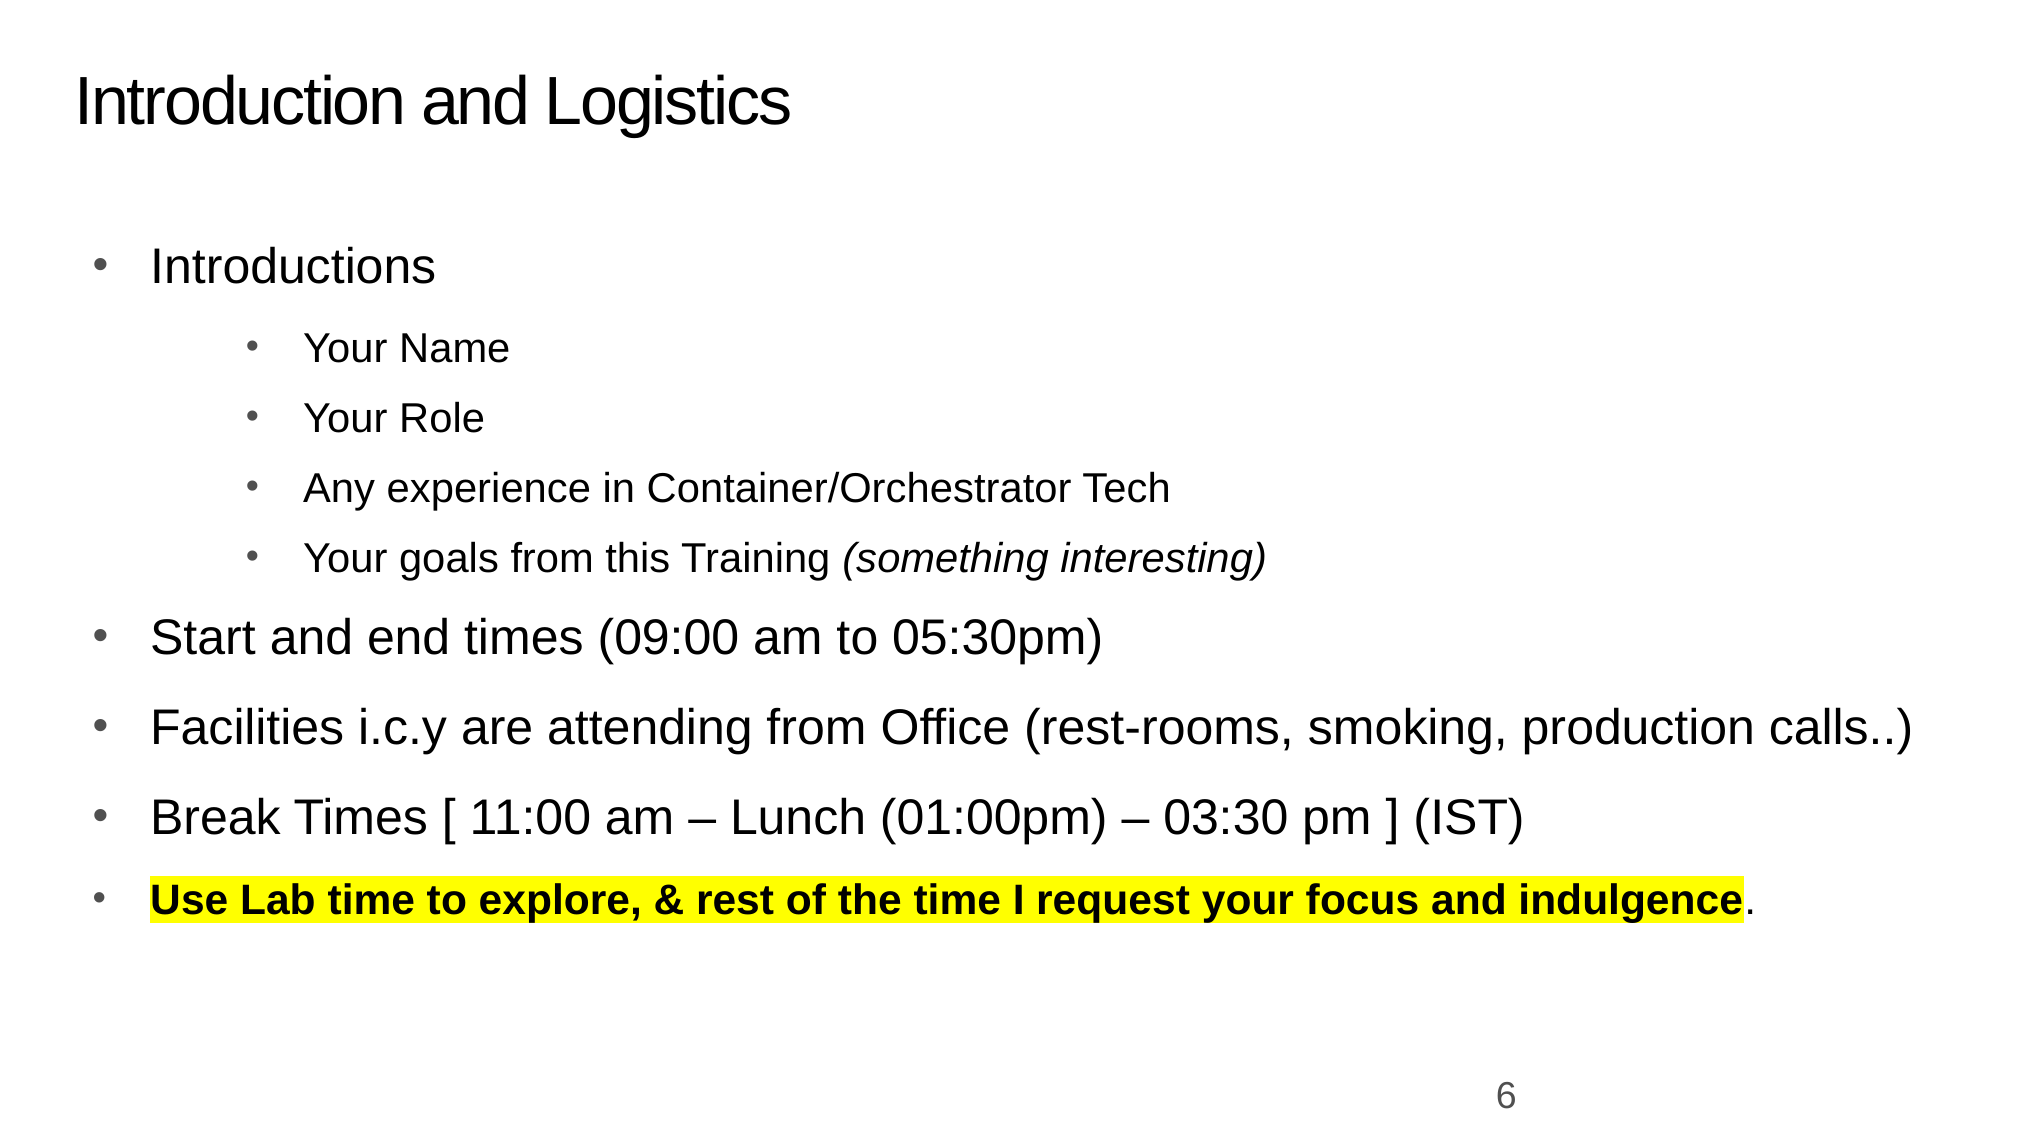

# Introduction and Logistics
Introductions
Your Name
Your Role
Any experience in Container/Orchestrator Tech
Your goals from this Training (something interesting)
Start and end times (09:00 am to 05:30pm)
Facilities i.c.y are attending from Office (rest-rooms, smoking, production calls..)
Break Times [ 11:00 am – Lunch (01:00pm) – 03:30 pm ] (IST)
Use Lab time to explore, & rest of the time I request your focus and indulgence.
6